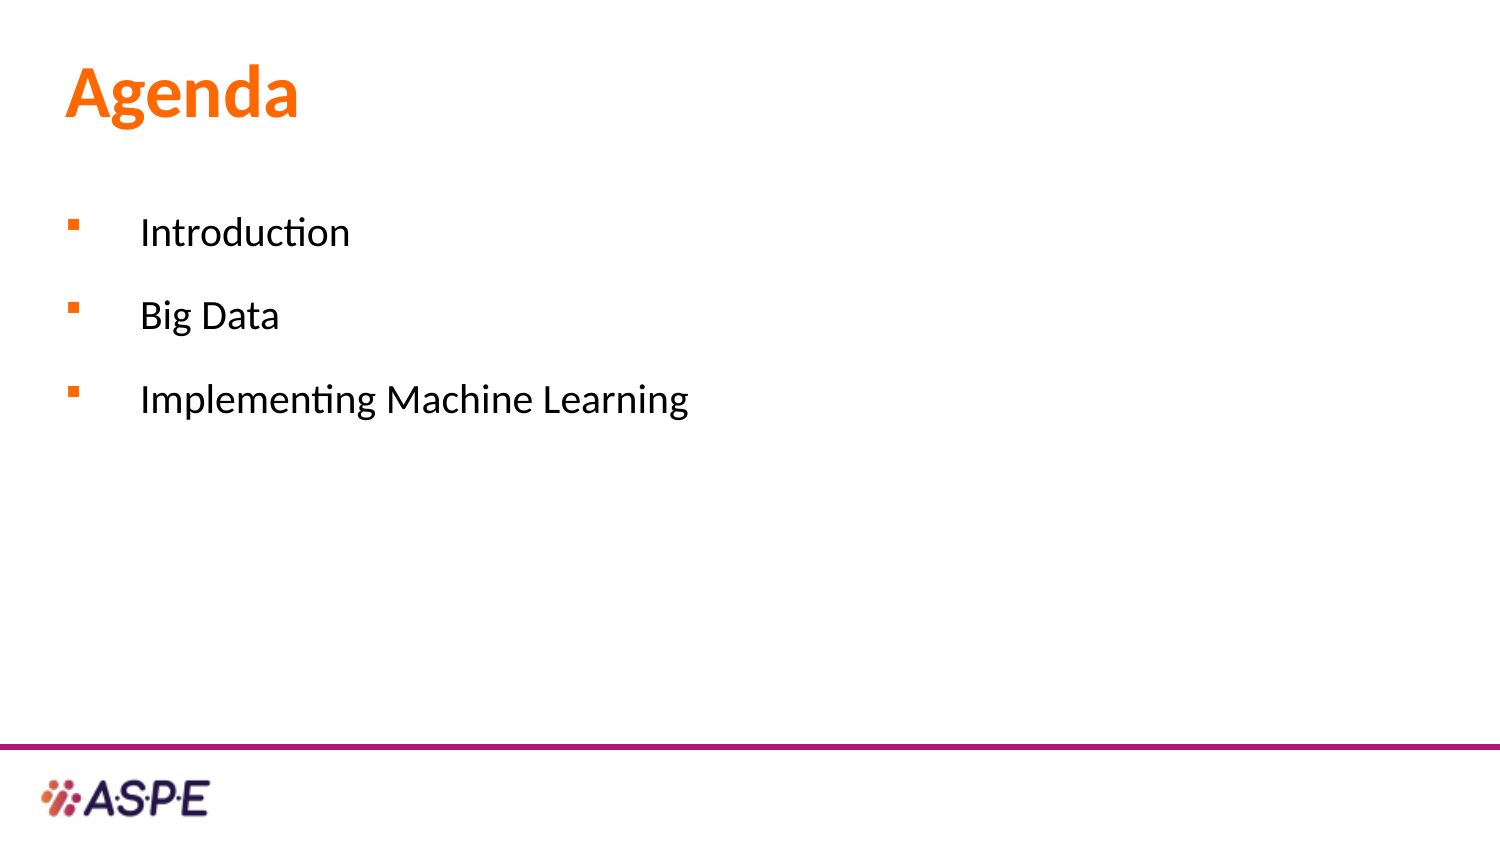

# Agenda
Introduction
Big Data
Implementing Machine Learning